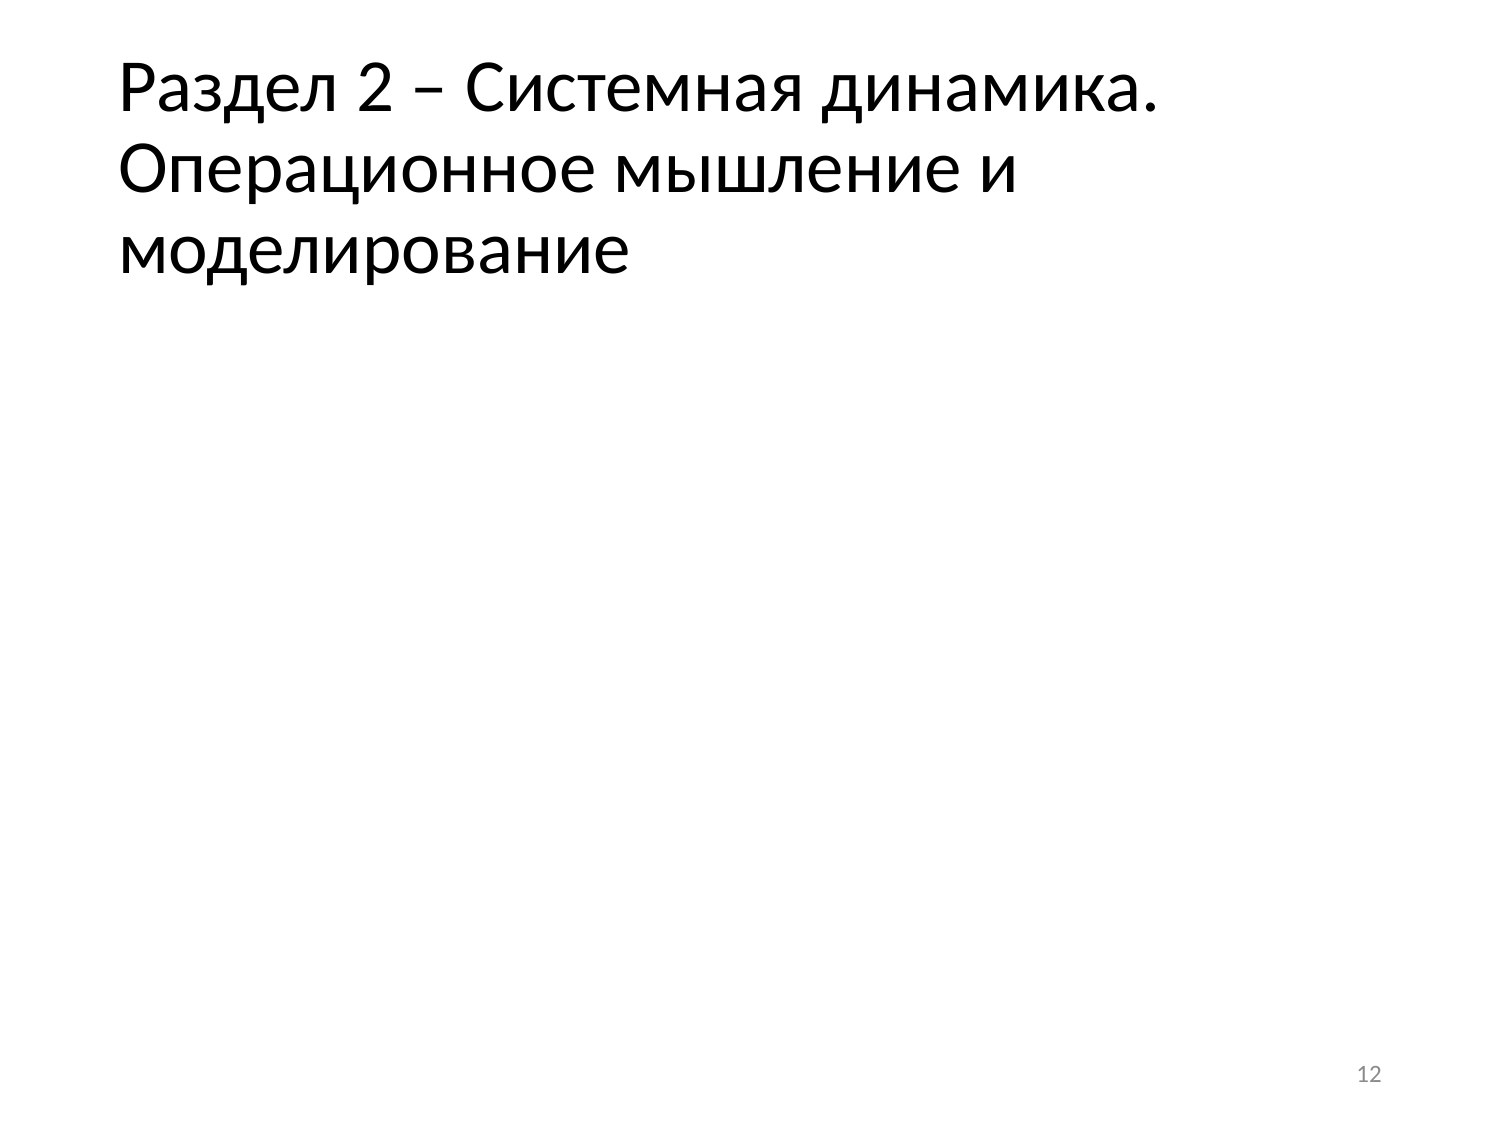

# Раздел 2 – Системная динамика. Операционное мышление и моделирование
12